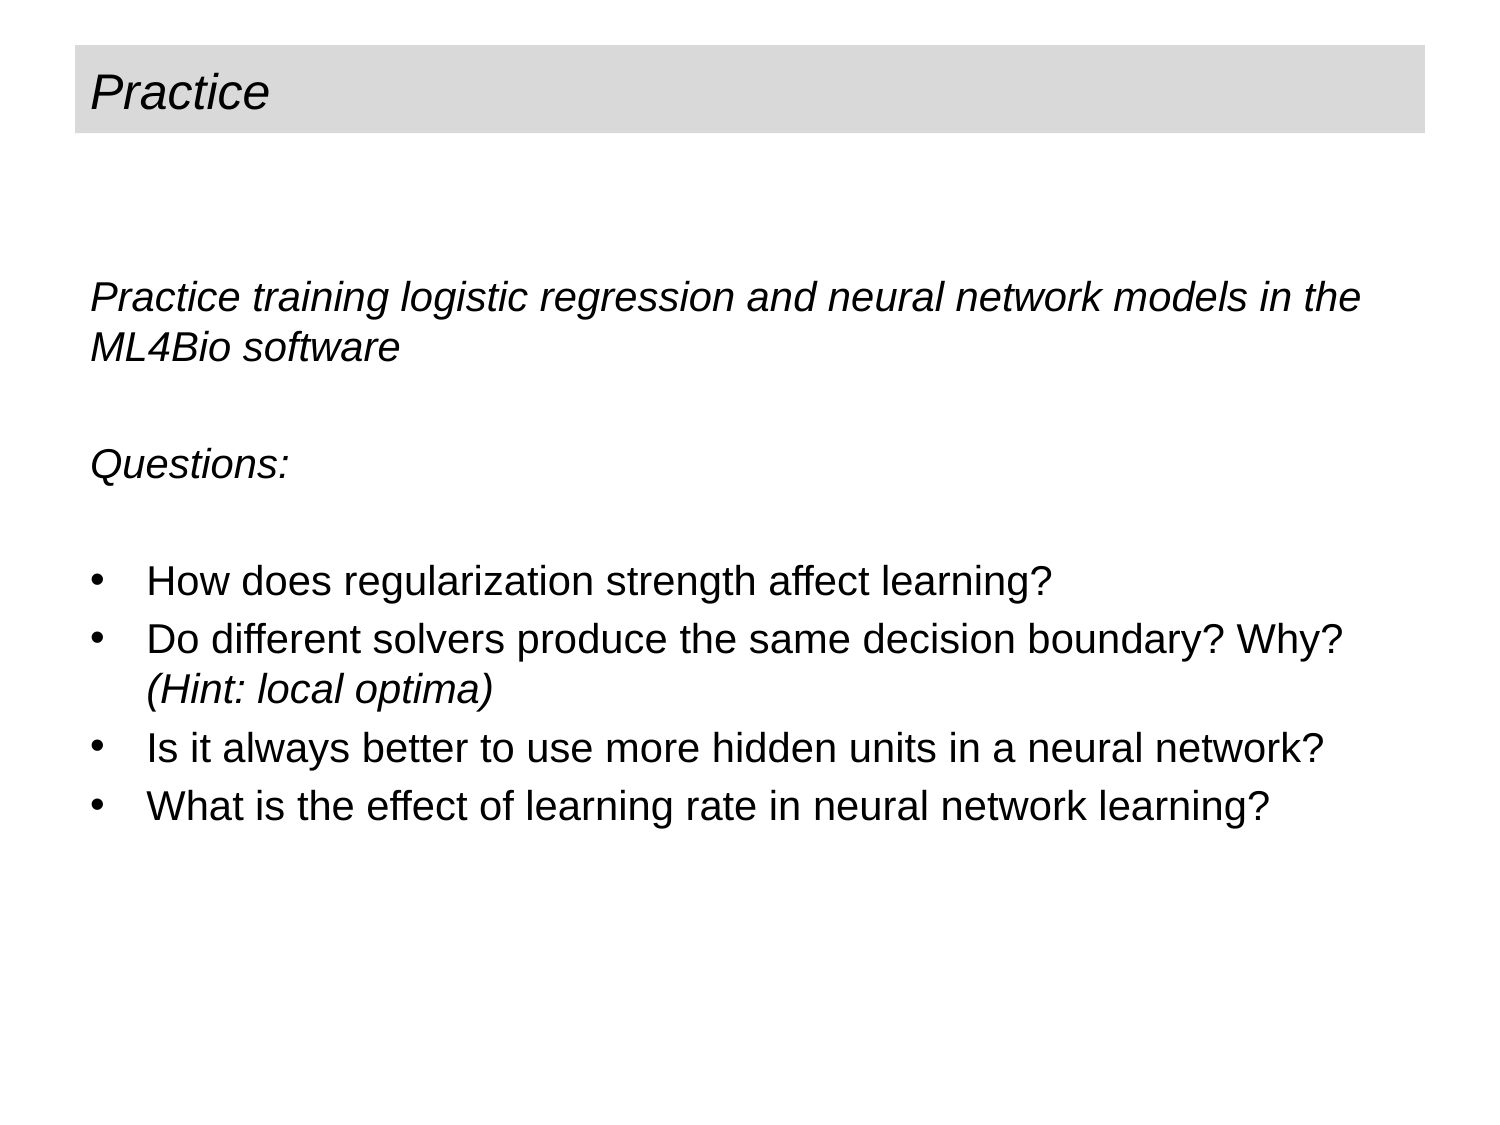

# Practice
Practice training logistic regression and neural network models in the ML4Bio software

Questions:

How does regularization strength affect learning?
Do different solvers produce the same decision boundary? Why? (Hint: local optima)
Is it always better to use more hidden units in a neural network?
What is the effect of learning rate in neural network learning?